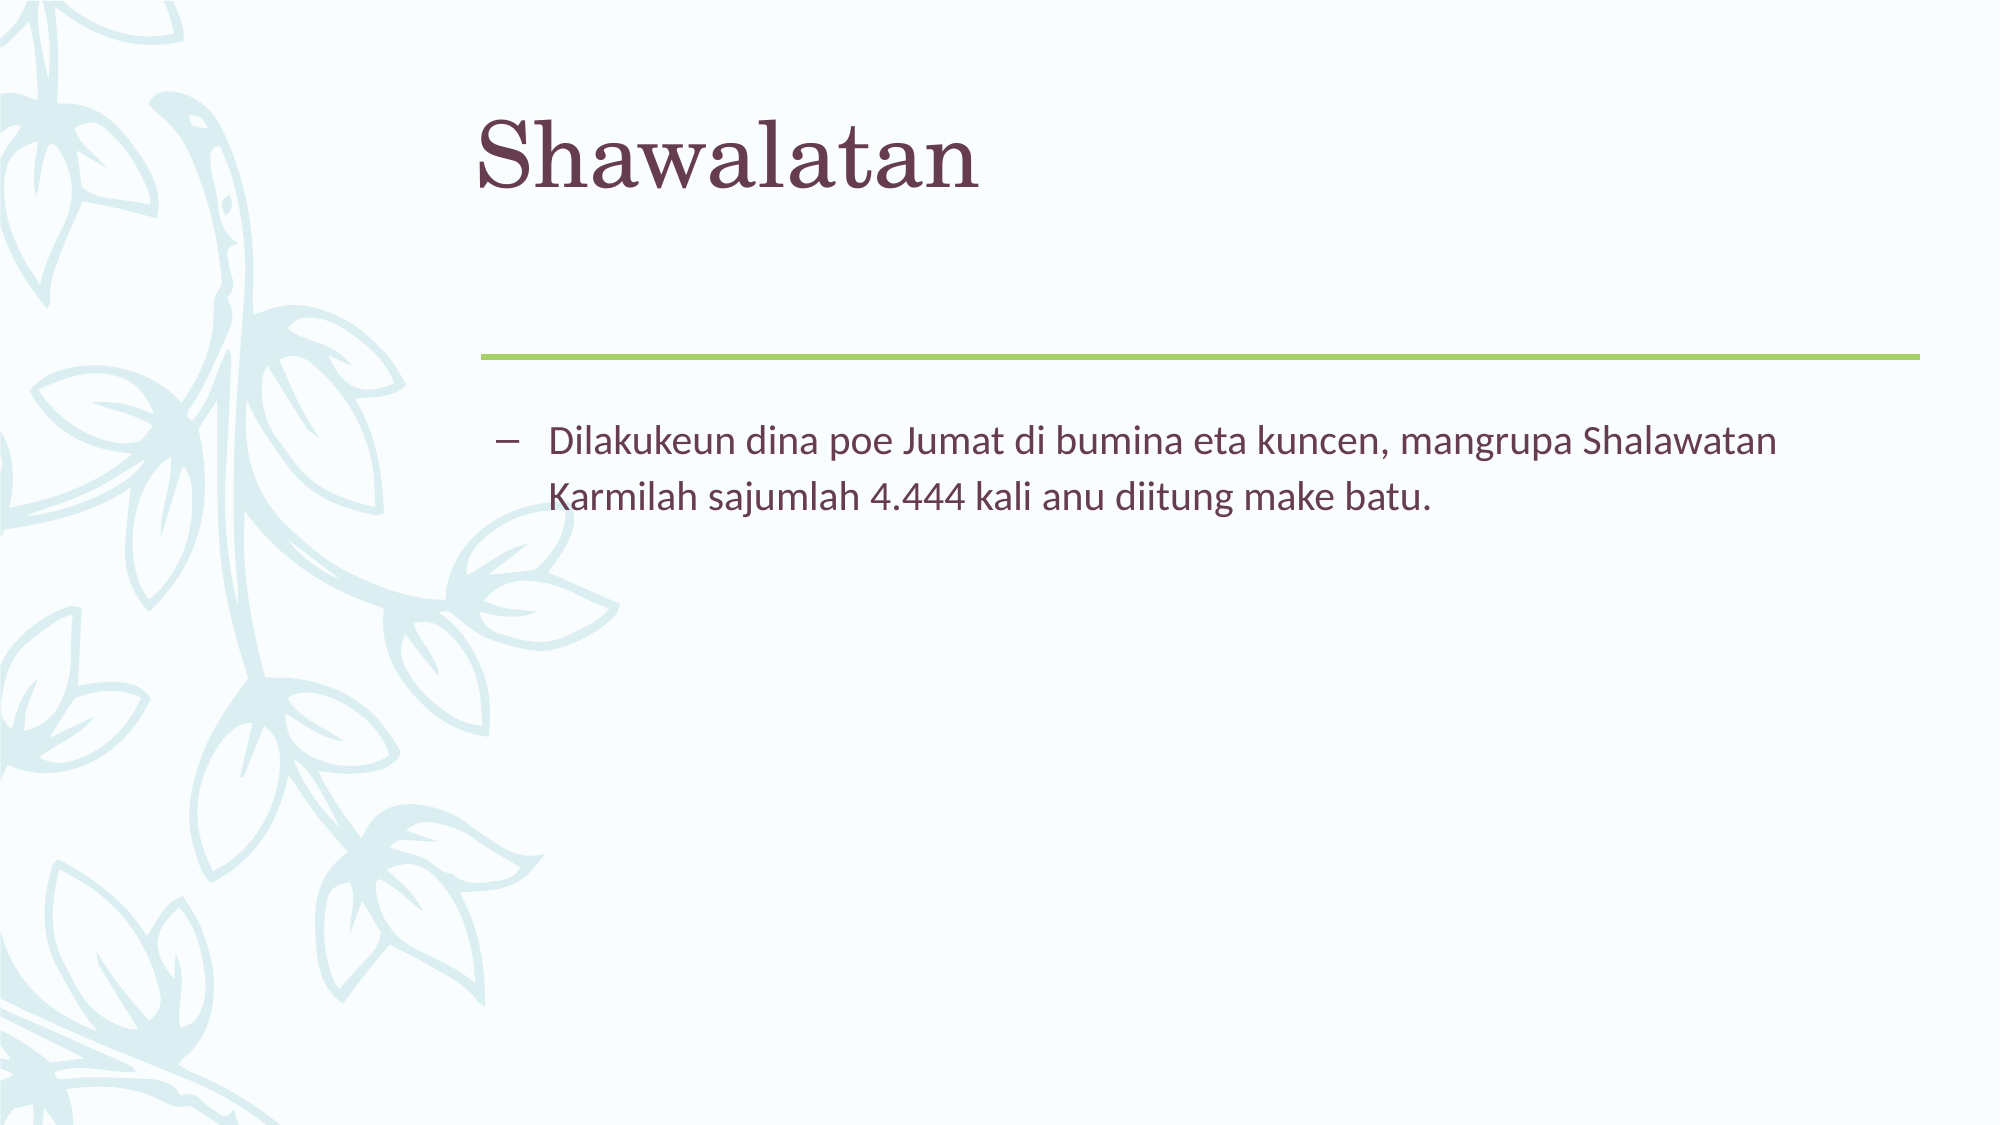

# Shawalatan
Dilakukeun dina poe Jumat di bumina eta kuncen, mangrupa Shalawatan Karmilah sajumlah 4.444 kali anu diitung make batu.